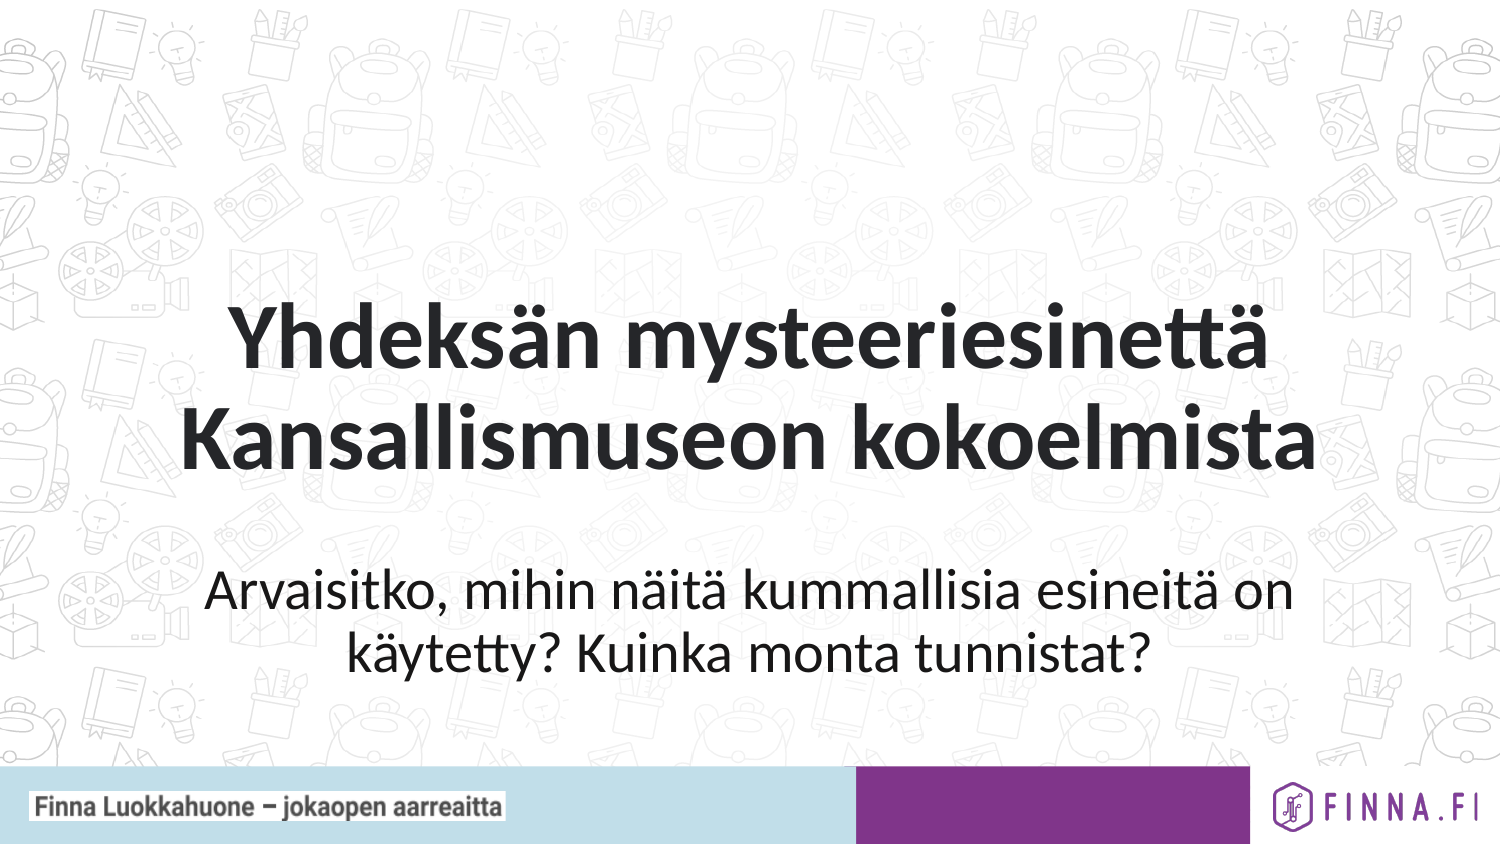

# Yhdeksän mysteeriesinettä Kansallismuseon kokoelmista
Arvaisitko, mihin näitä kummallisia esineitä on käytetty? Kuinka monta tunnistat?